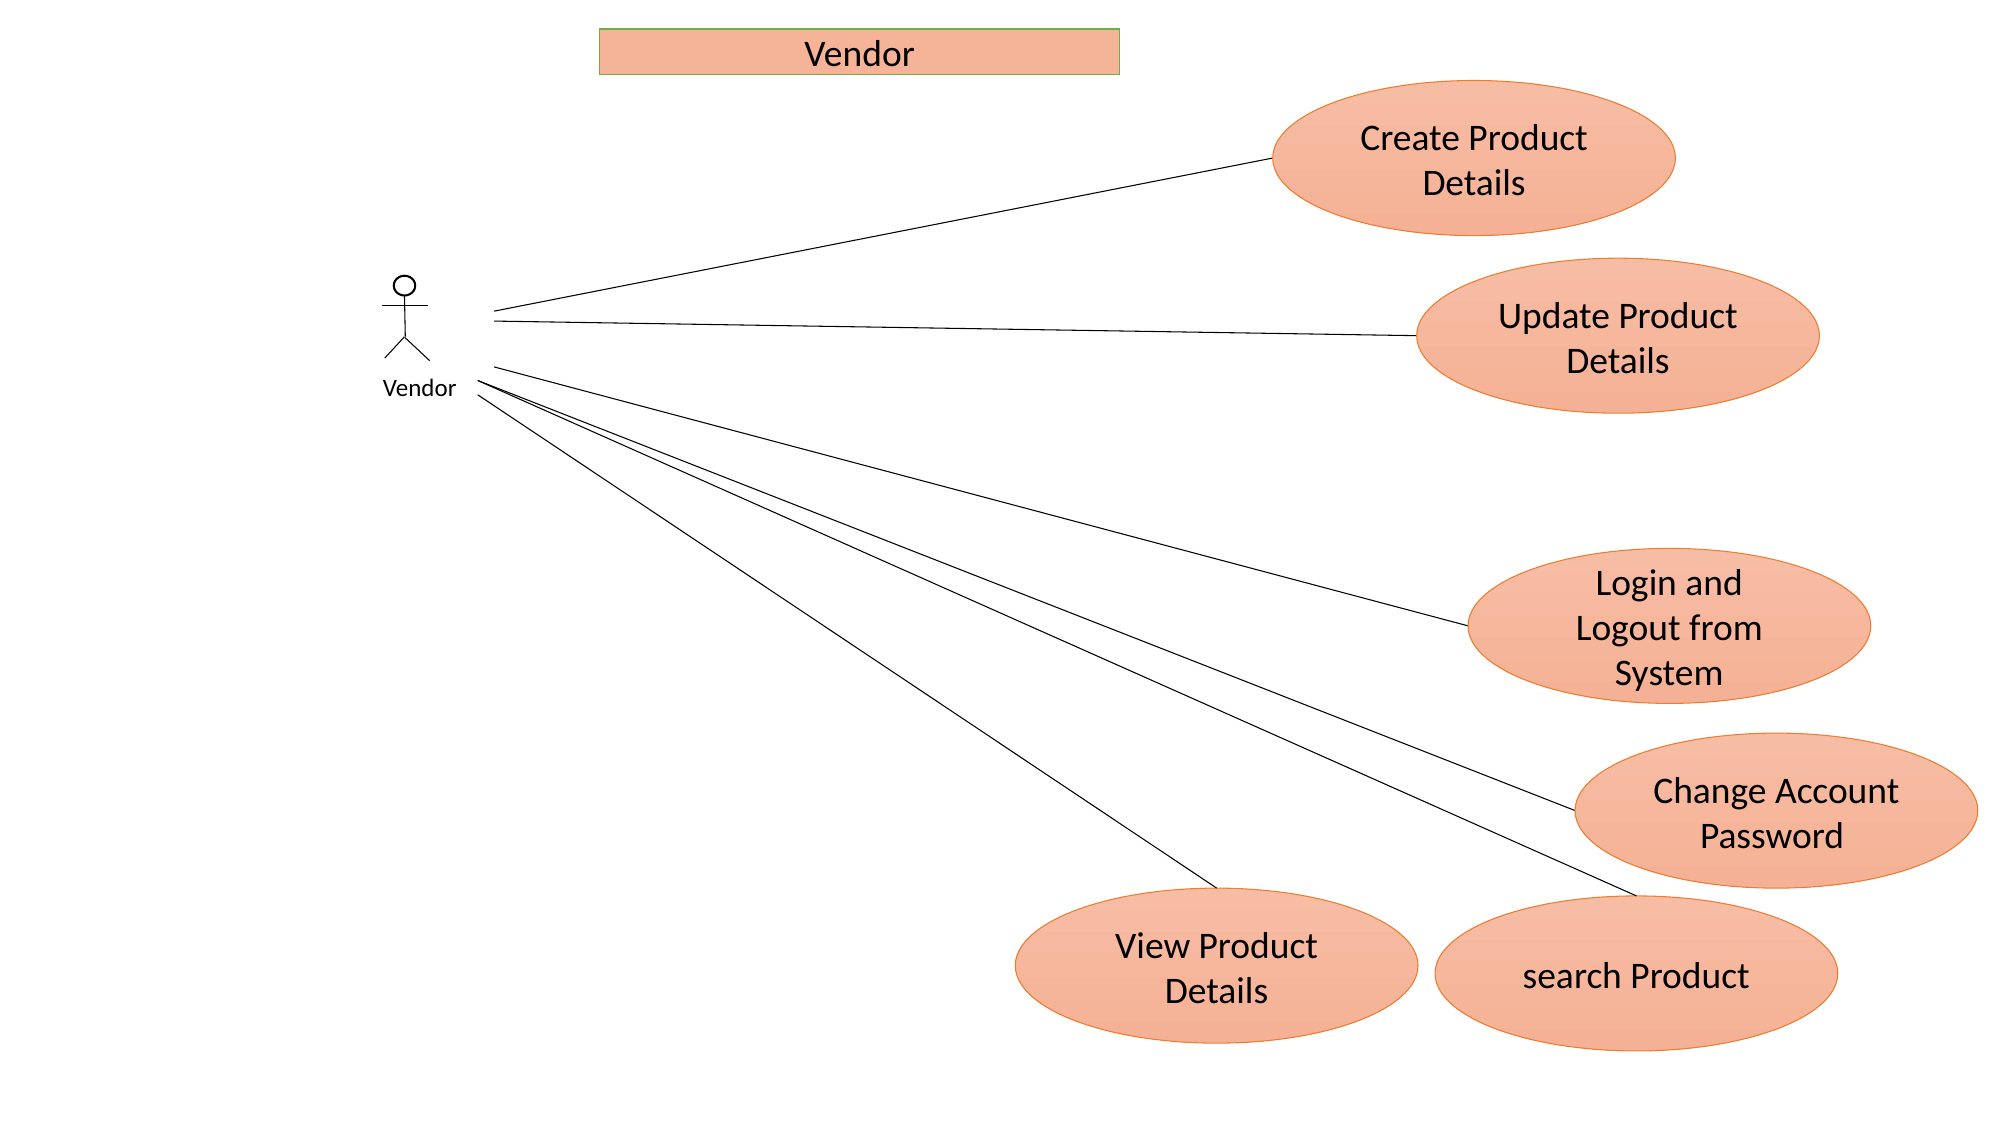

Vendor
Create Product Details
Update Product Details

Vendor
Login and Logout from System
Change Account Password
View Product Details
search Product